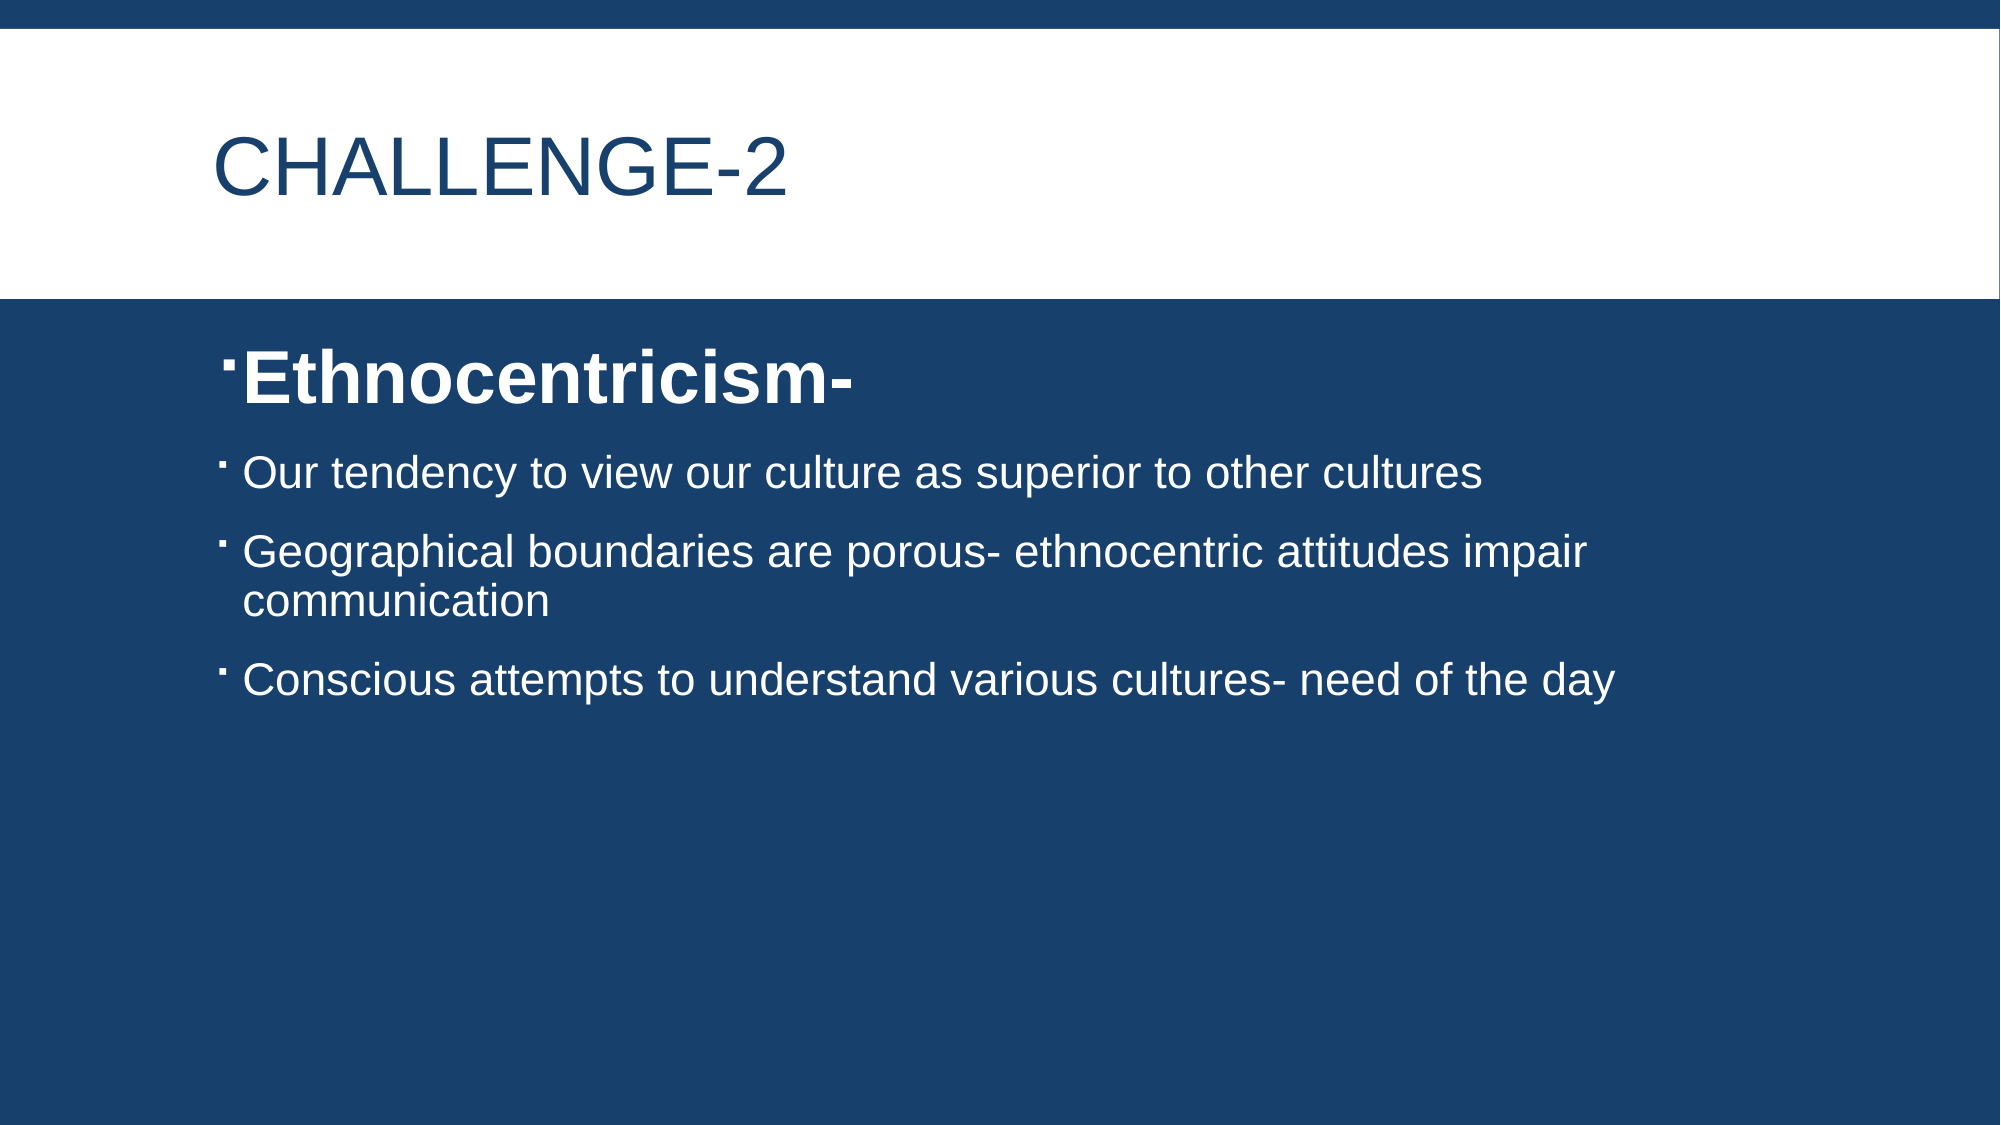

# Challenge-2
Ethnocentricism-
Our tendency to view our culture as superior to other cultures
Geographical boundaries are porous- ethnocentric attitudes impair communication
Conscious attempts to understand various cultures- need of the day